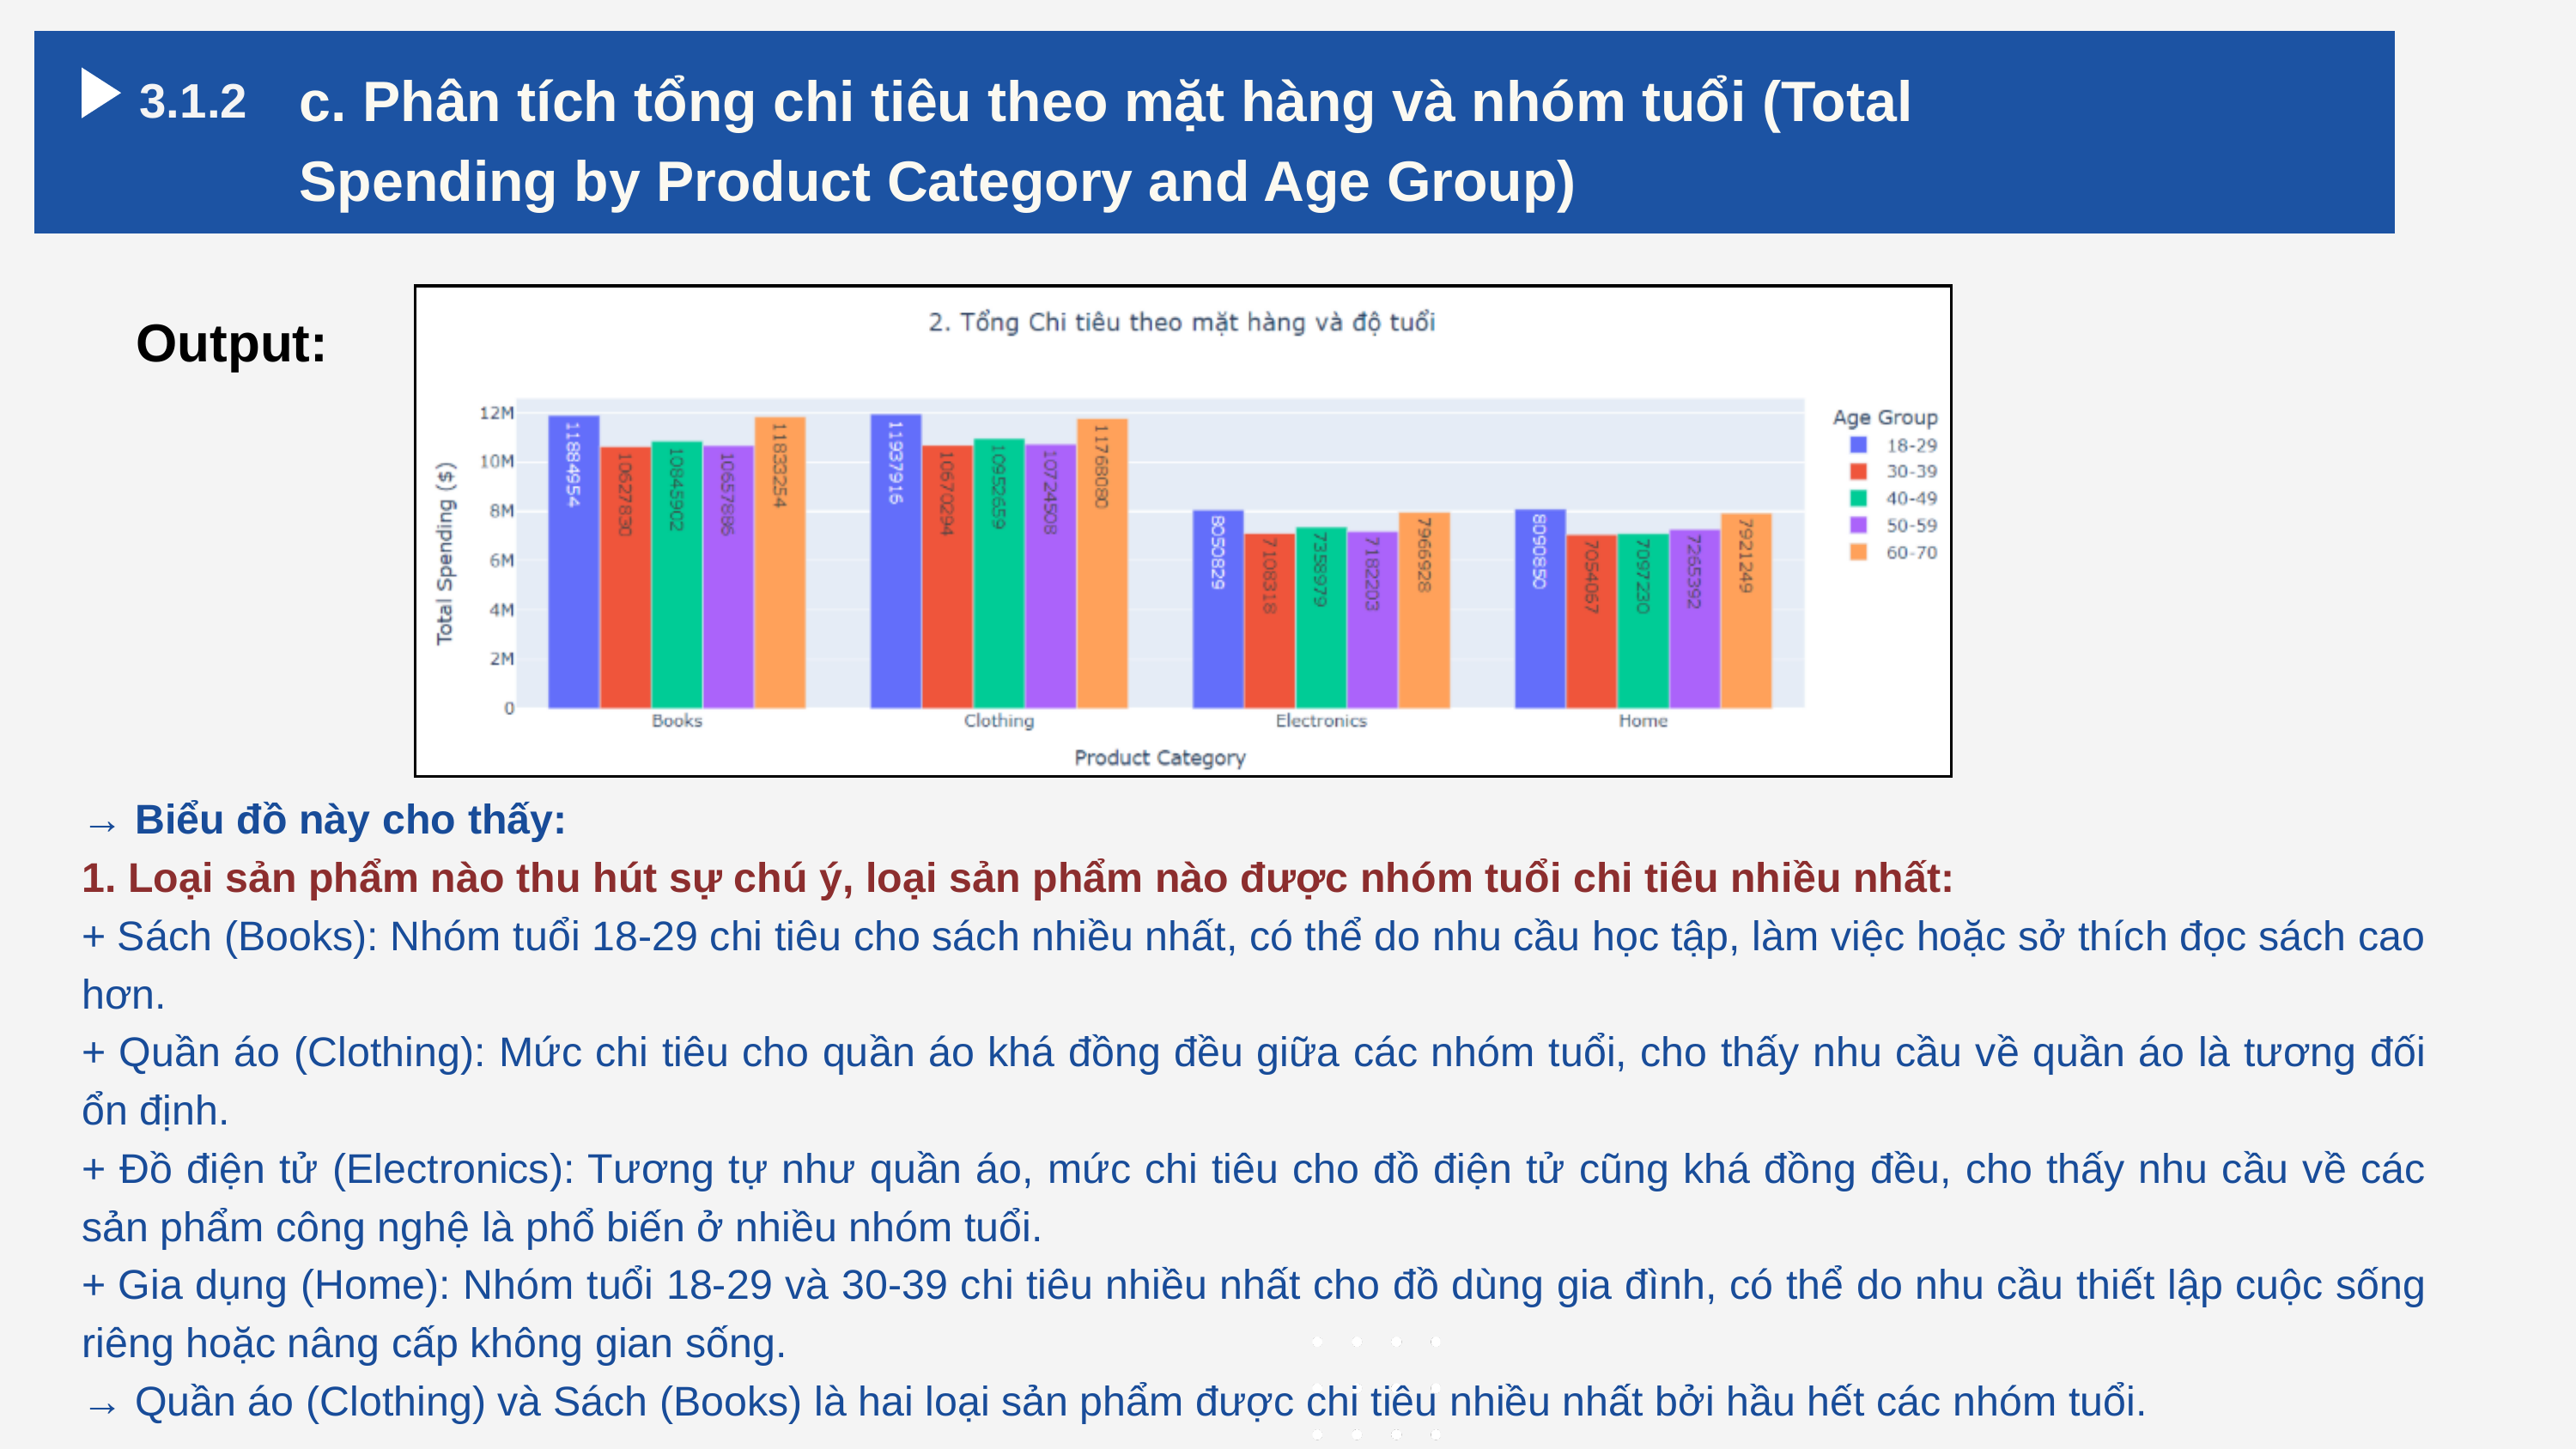

c. Phân tích tổng chi tiêu theo mặt hàng và nhóm tuổi (Total Spending by Product Category and Age Group)
3.1.2

Output:

→ Biểu đồ này cho thấy:
1. Loại sản phẩm nào thu hút sự chú ý, loại sản phẩm nào được nhóm tuổi chi tiêu nhiều nhất:
+ Sách (Books): Nhóm tuổi 18-29 chi tiêu cho sách nhiều nhất, có thể do nhu cầu học tập, làm việc hoặc sở thích đọc sách cao hơn.
+ Quần áo (Clothing): Mức chi tiêu cho quần áo khá đồng đều giữa các nhóm tuổi, cho thấy nhu cầu về quần áo là tương đối ổn định.
+ Đồ điện tử (Electronics): Tương tự như quần áo, mức chi tiêu cho đồ điện tử cũng khá đồng đều, cho thấy nhu cầu về các sản phẩm công nghệ là phổ biến ở nhiều nhóm tuổi.
+ Gia dụng (Home): Nhóm tuổi 18-29 và 30-39 chi tiêu nhiều nhất cho đồ dùng gia đình, có thể do nhu cầu thiết lập cuộc sống riêng hoặc nâng cấp không gian sống.
→ Quần áo (Clothing) và Sách (Books) là hai loại sản phẩm được chi tiêu nhiều nhất bởi hầu hết các nhóm tuổi.